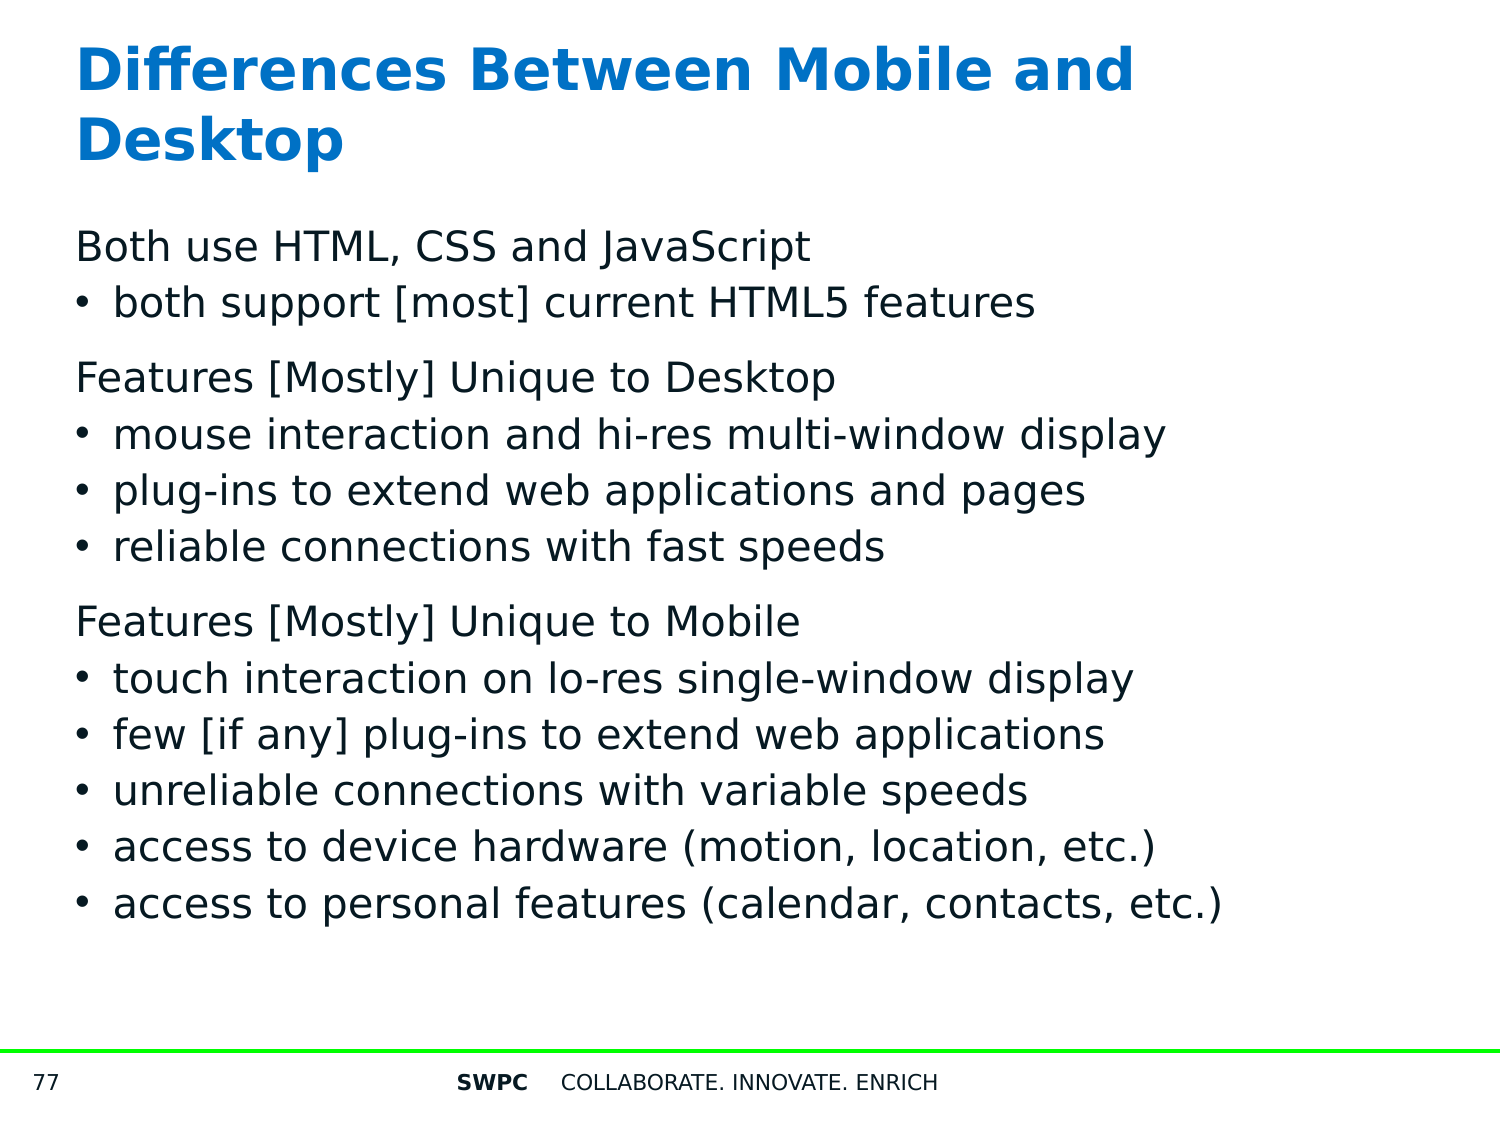

# Differences Between Mobile and Desktop
Both use HTML, CSS and JavaScript
both support [most] current HTML5 features
Features [Mostly] Unique to Desktop
mouse interaction and hi-res multi-window display
plug-ins to extend web applications and pages
reliable connections with fast speeds
Features [Mostly] Unique to Mobile
touch interaction on lo-res single-window display
few [if any] plug-ins to extend web applications
unreliable connections with variable speeds
access to device hardware (motion, location, etc.)
access to personal features (calendar, contacts, etc.)
SWPC
COLLABORATE. INNOVATE. ENRICH
77